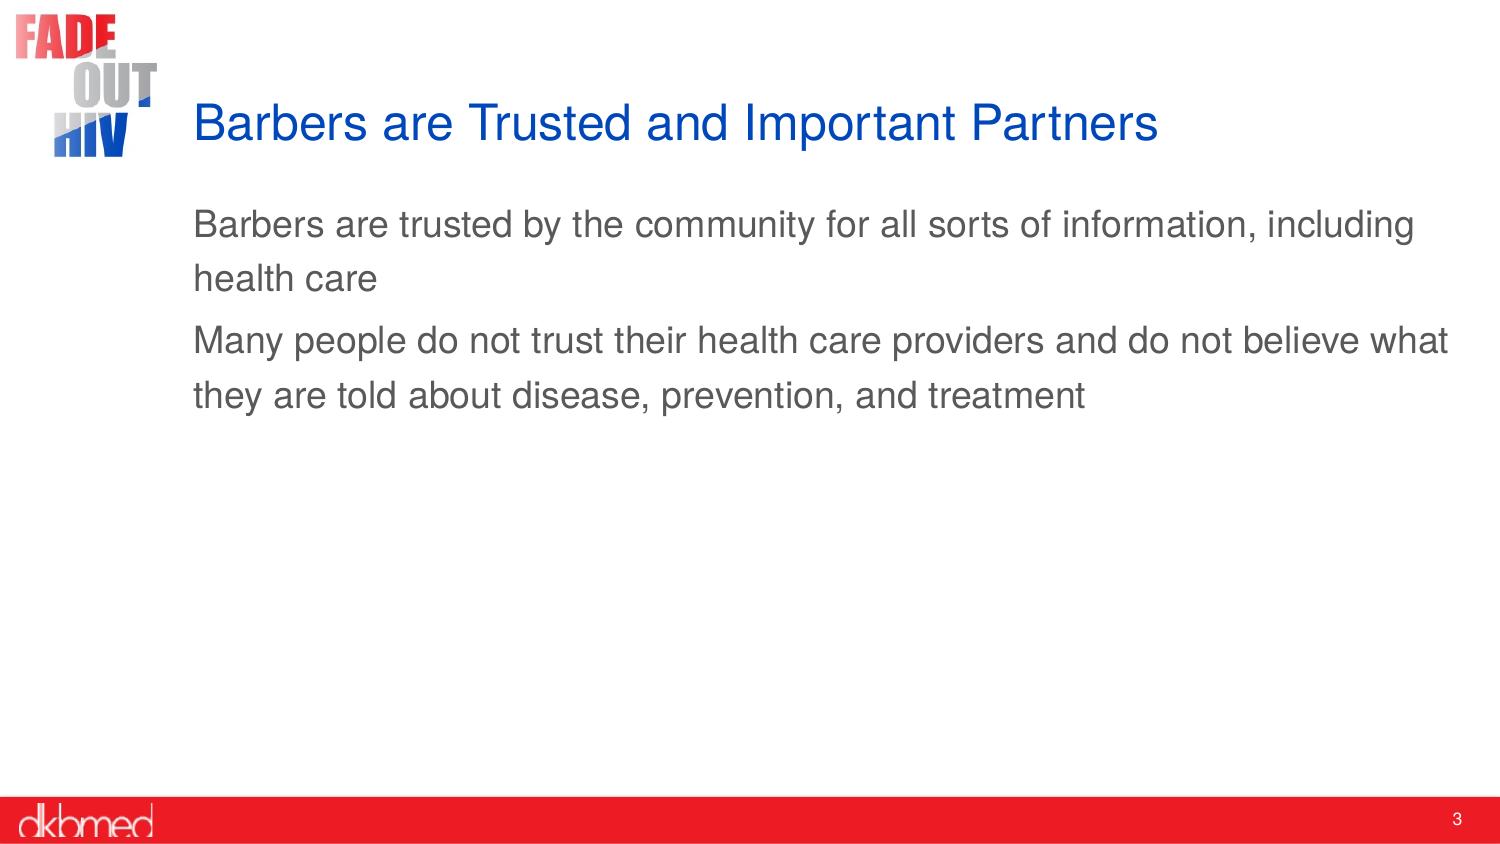

# Barbers are Trusted and Important Partners
Barbers are trusted by the community for all sorts of information, including health care
Many people do not trust their health care providers and do not believe what they are told about disease, prevention, and treatment
3